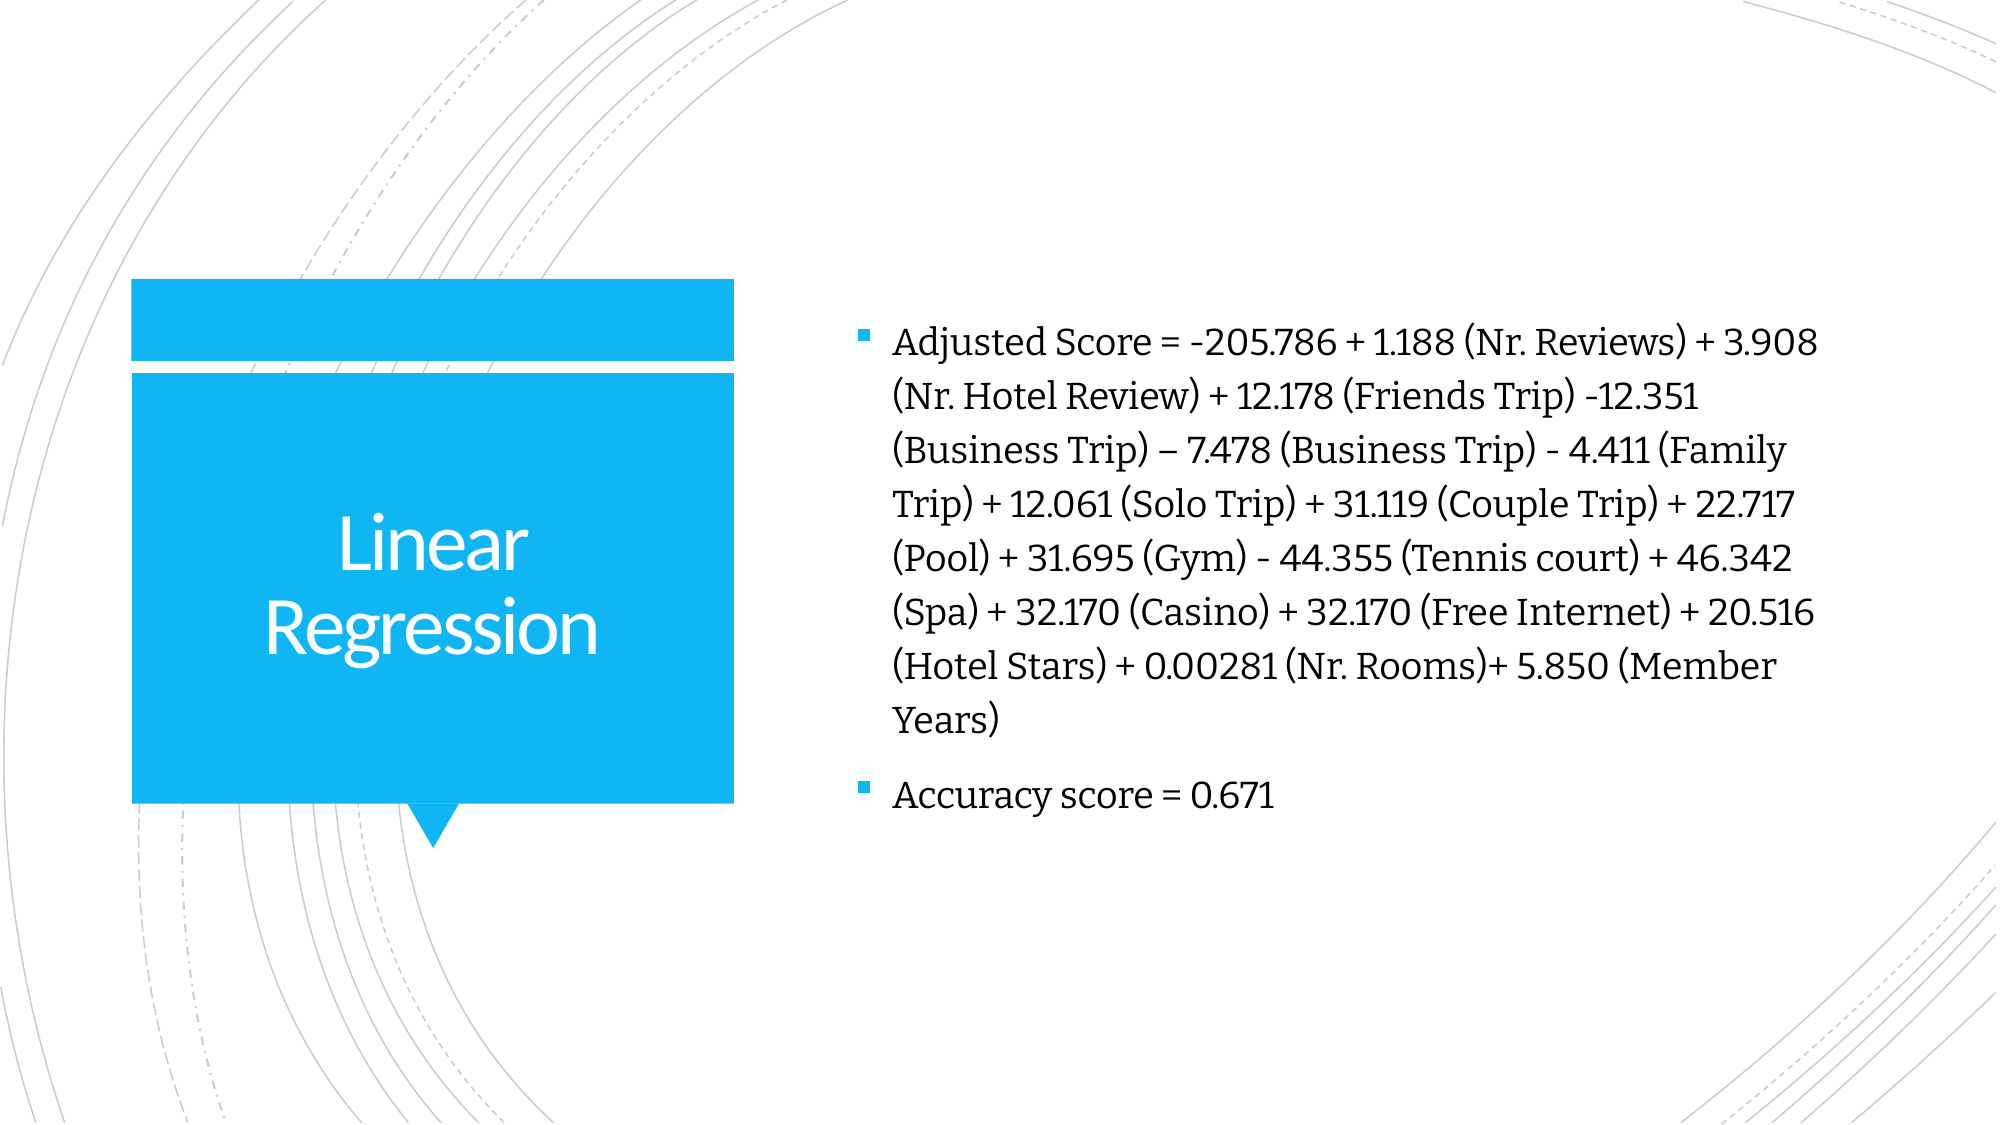

Adjusted Score = -205.786 + 1.188 (Nr. Reviews) + 3.908 (Nr. Hotel Review) + 12.178 (Friends Trip) -12.351 (Business Trip) – 7.478 (Business Trip) - 4.411 (Family Trip) + 12.061 (Solo Trip) + 31.119 (Couple Trip) + 22.717 (Pool) + 31.695 (Gym) - 44.355 (Tennis court) + 46.342 (Spa) + 32.170 (Casino) + 32.170 (Free Internet) + 20.516 (Hotel Stars) + 0.00281 (Nr. Rooms)+ 5.850 (Member Years)
Accuracy score = 0.671
# Linear Regression